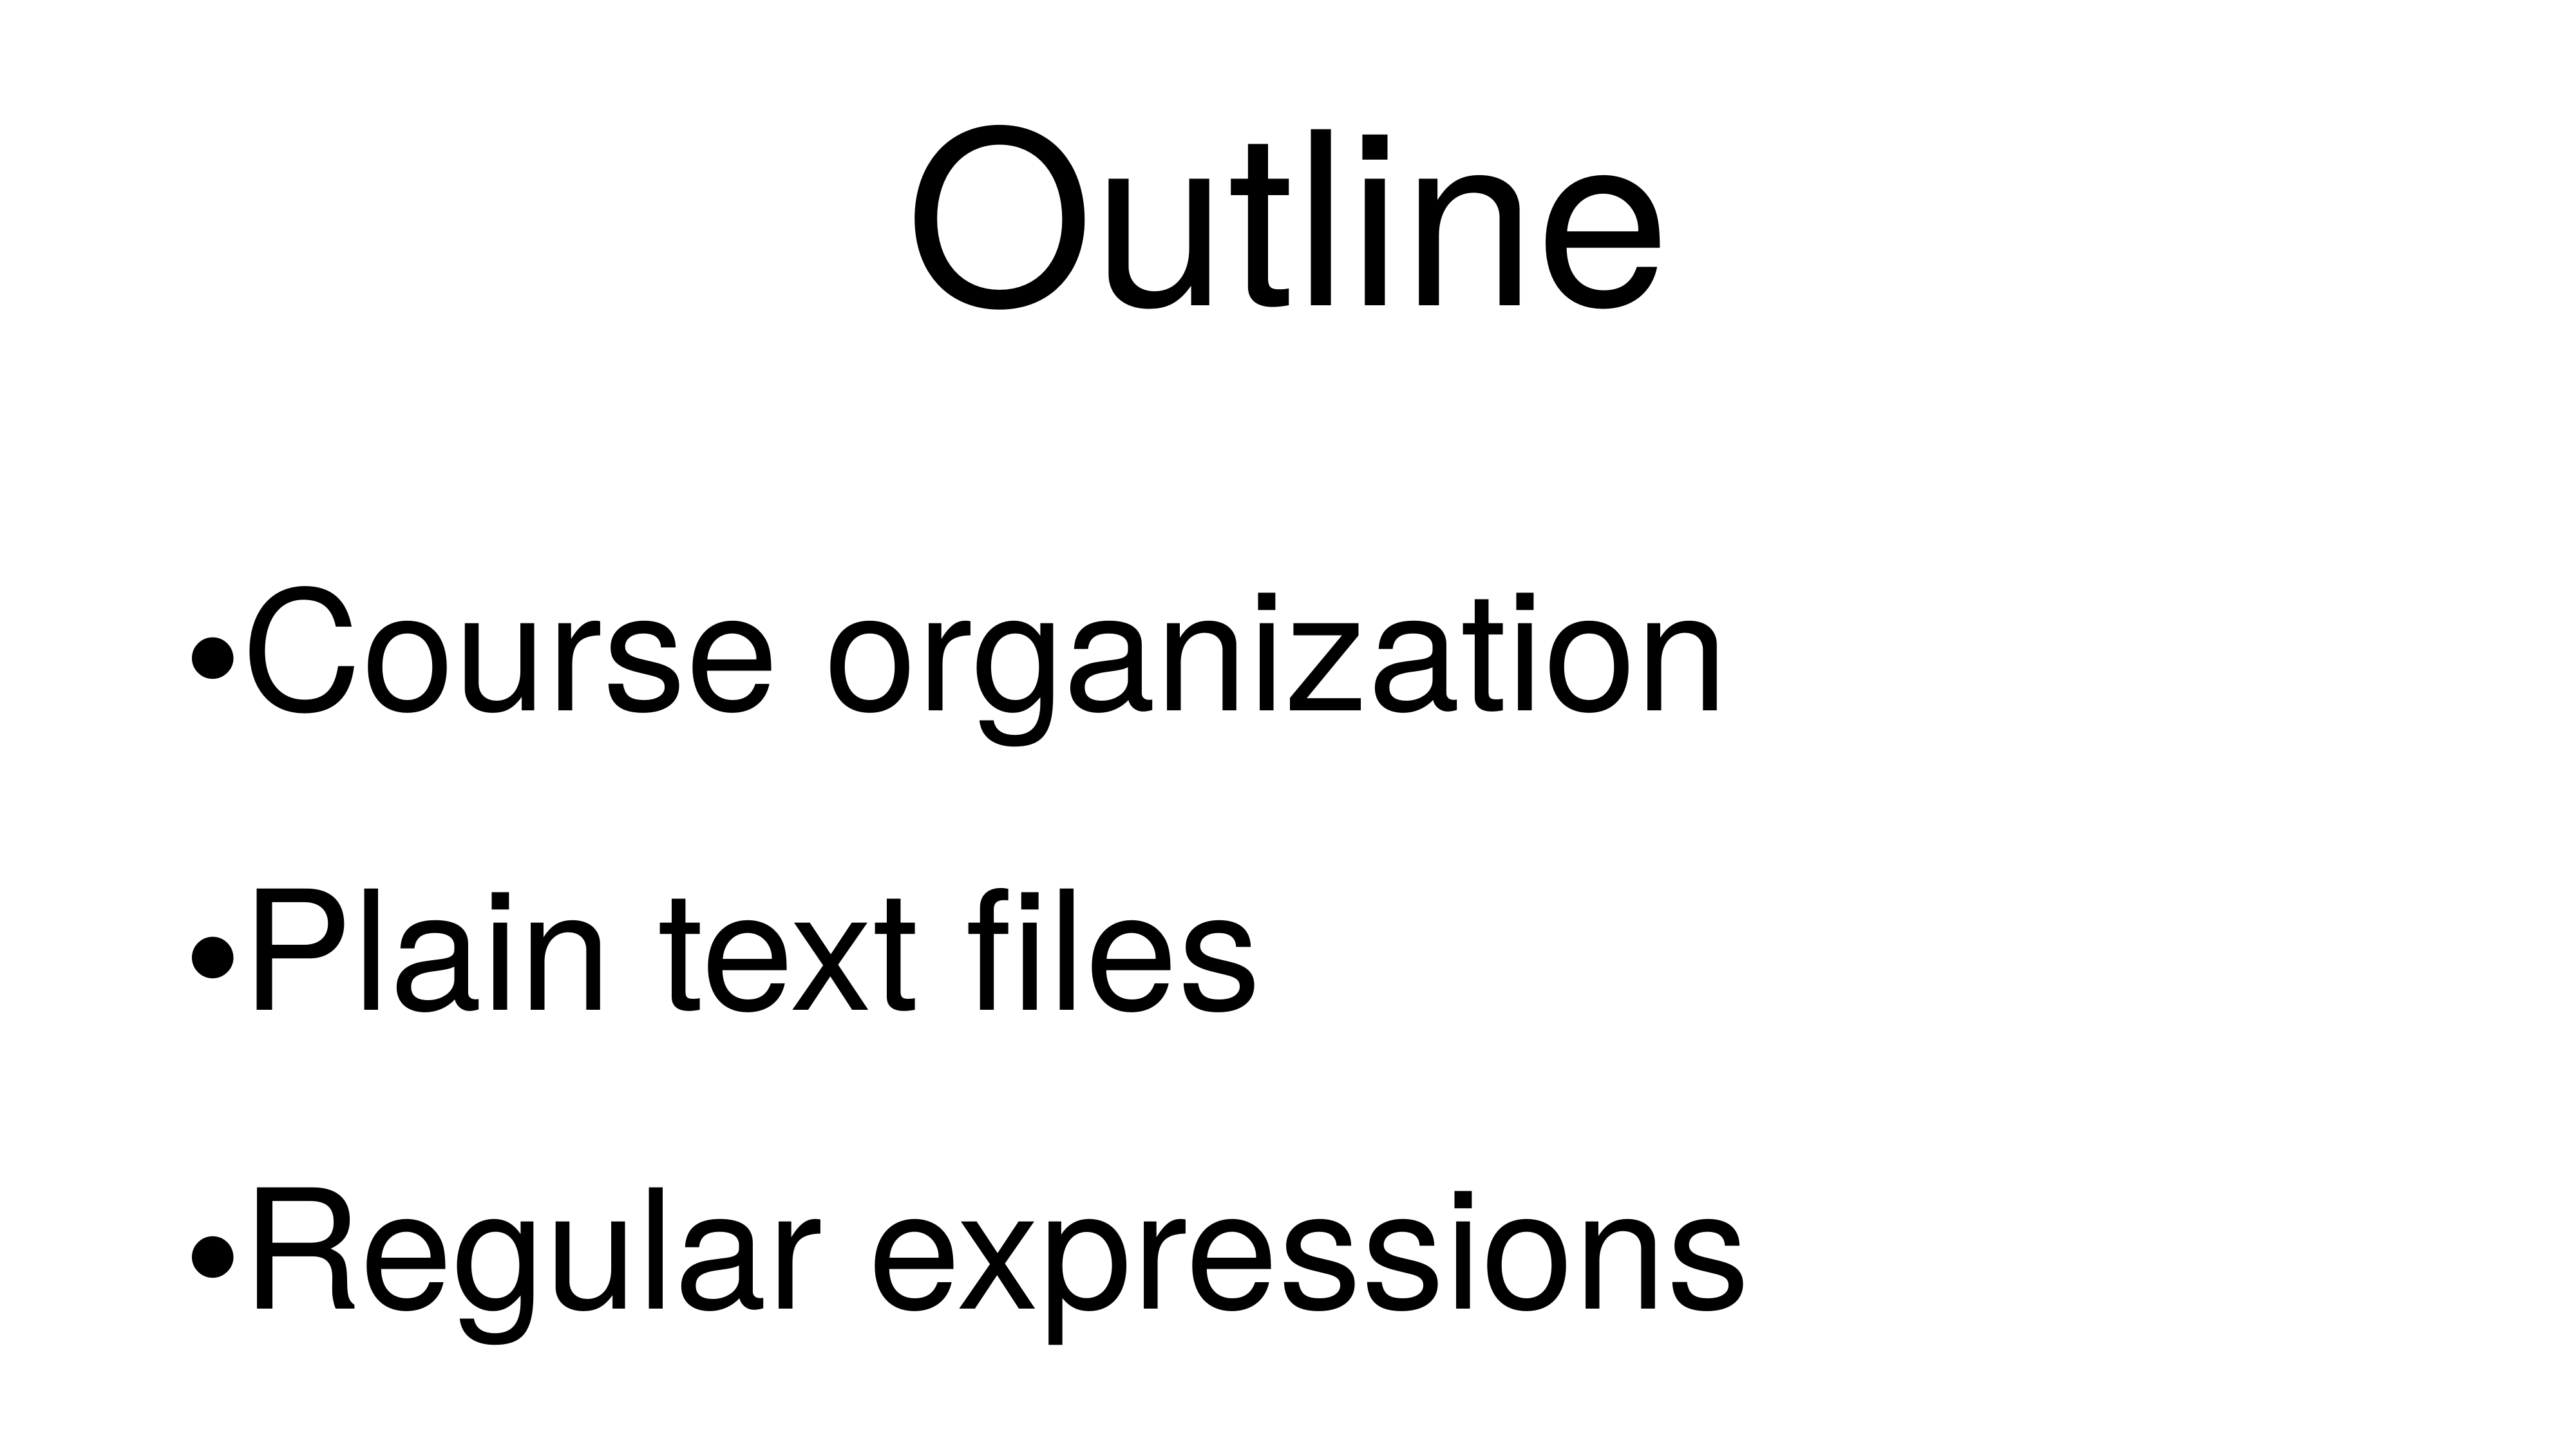

# Outline
Course organization
Plain text files
Regular expressions